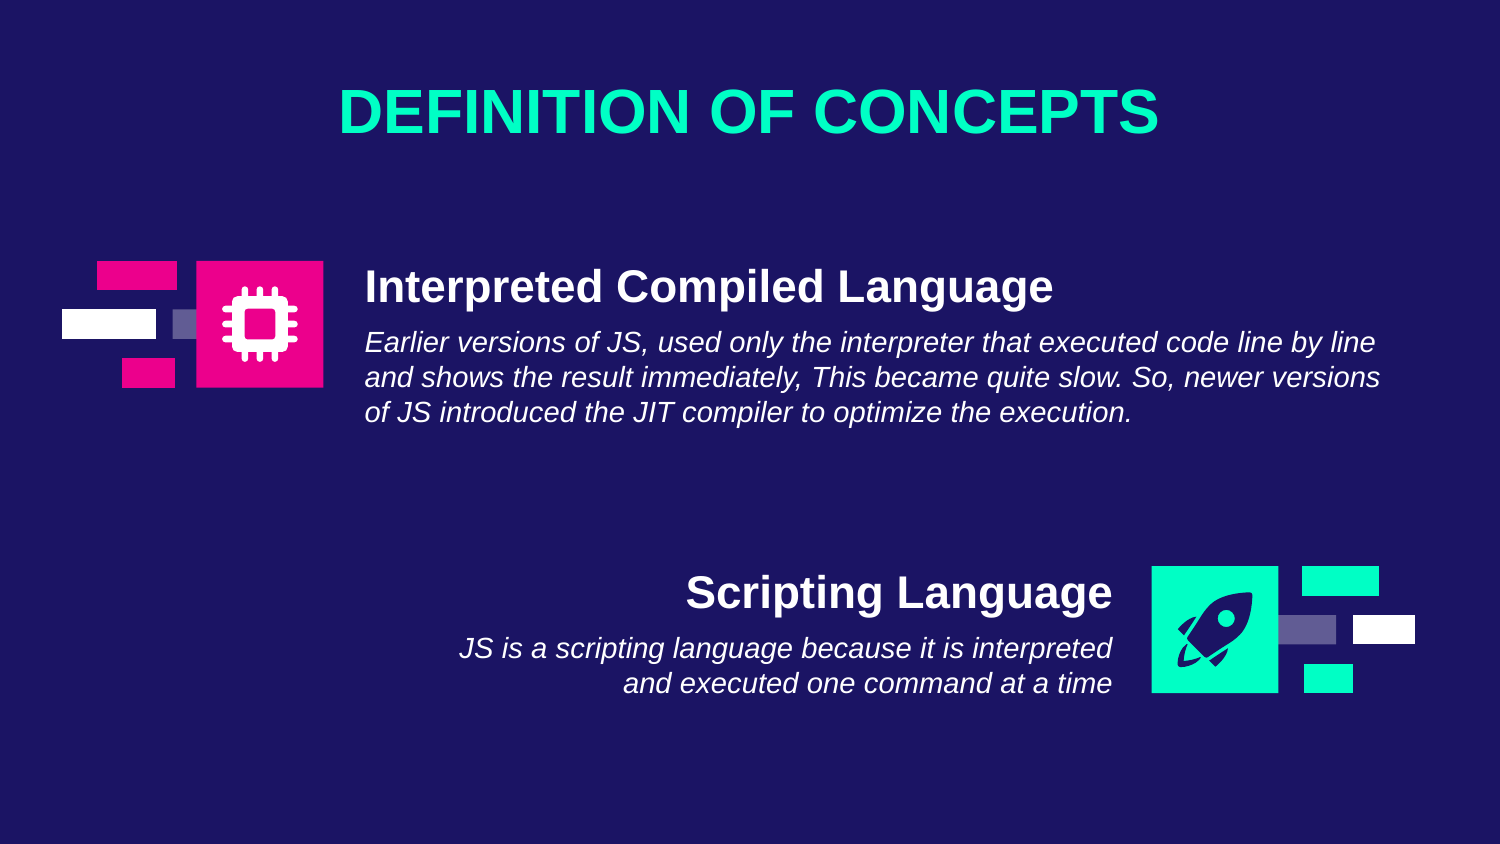

DEFINITION OF CONCEPTS
Interpreted Compiled Language

Earlier versions of JS, used only the interpreter that executed code line by line and shows the result immediately, This became quite slow. So, newer versions of JS introduced the JIT compiler to optimize the execution.

Scripting Language

JS is a scripting language because it is interpreted and executed one command at a time